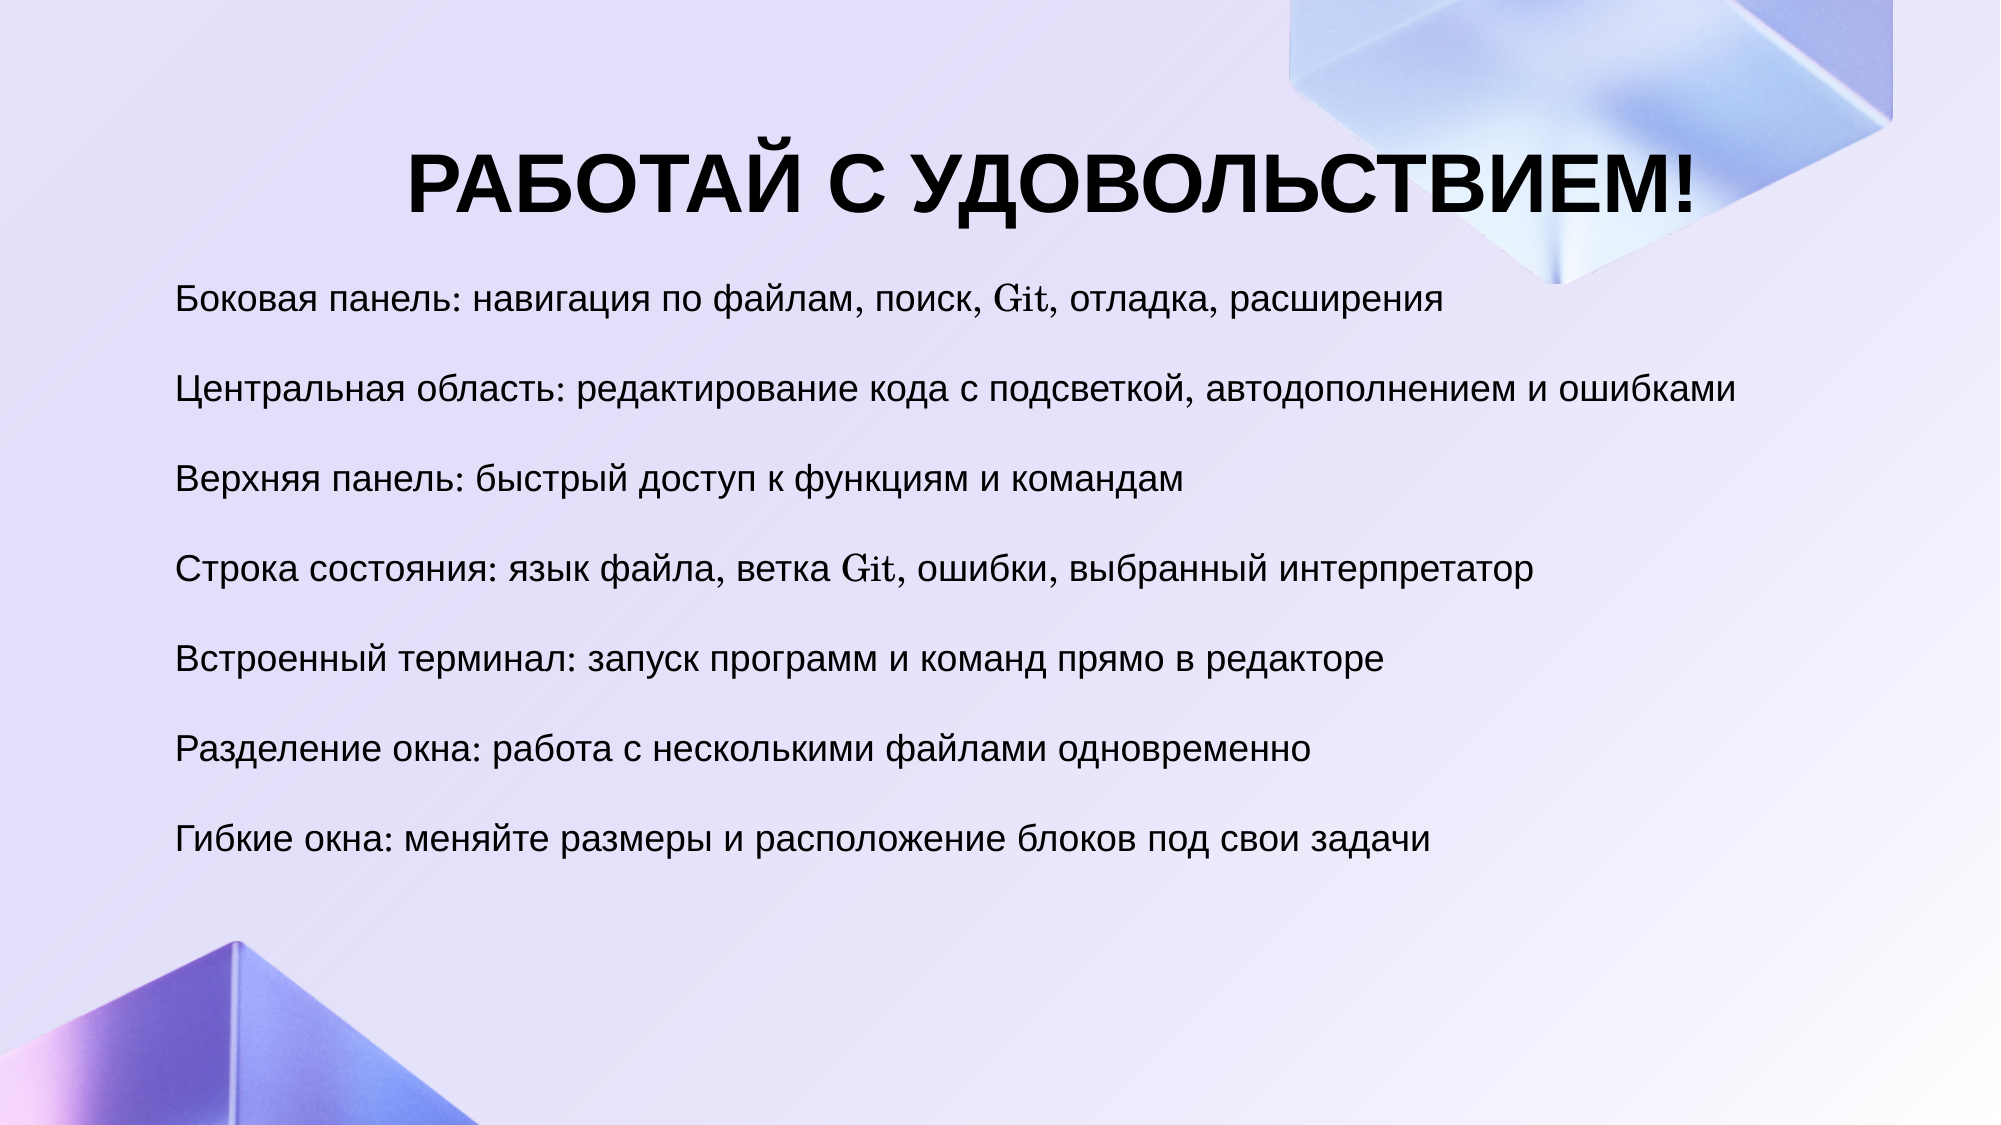

# РАБОТАЙ С УДОВОЛЬСТВИЕМ!
Боковая панель: навигация по файлам, поиск, Git, отладка, расширения

Центральная область: редактирование кода с подсветкой, автодополнением и ошибками

Верхняя панель: быстрый доступ к функциям и командам

Строка состояния: язык файла, ветка Git, ошибки, выбранный интерпретатор

Встроенный терминал: запуск программ и команд прямо в редакторе

Разделение окна: работа с несколькими файлами одновременно

Гибкие окна: меняйте размеры и расположение блоков под свои задачи